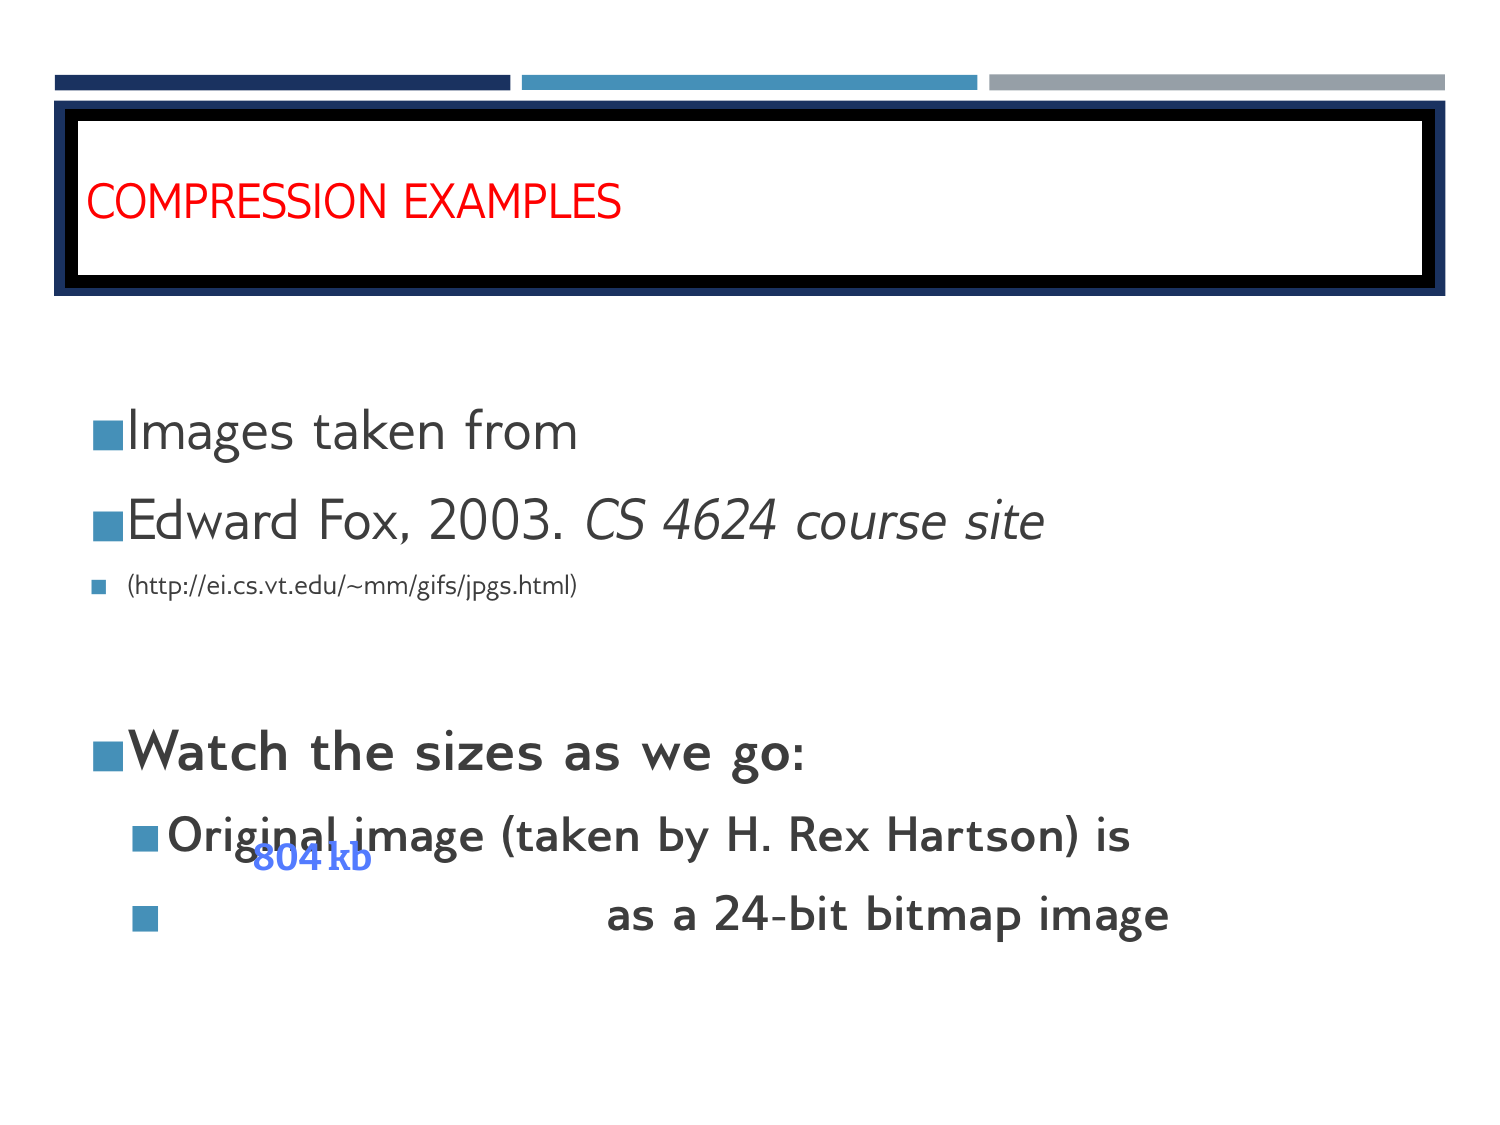

# COMPRESSION EXAMPLES
Images taken from
Edward Fox, 2003. CS 4624 course site
(http://ei.cs.vt.edu/~mm/gifs/jpgs.html)

Watch the sizes as we go:
Original image (taken by H. Rex Hartson) is
                           as a 24-bit bitmap image
804 kb